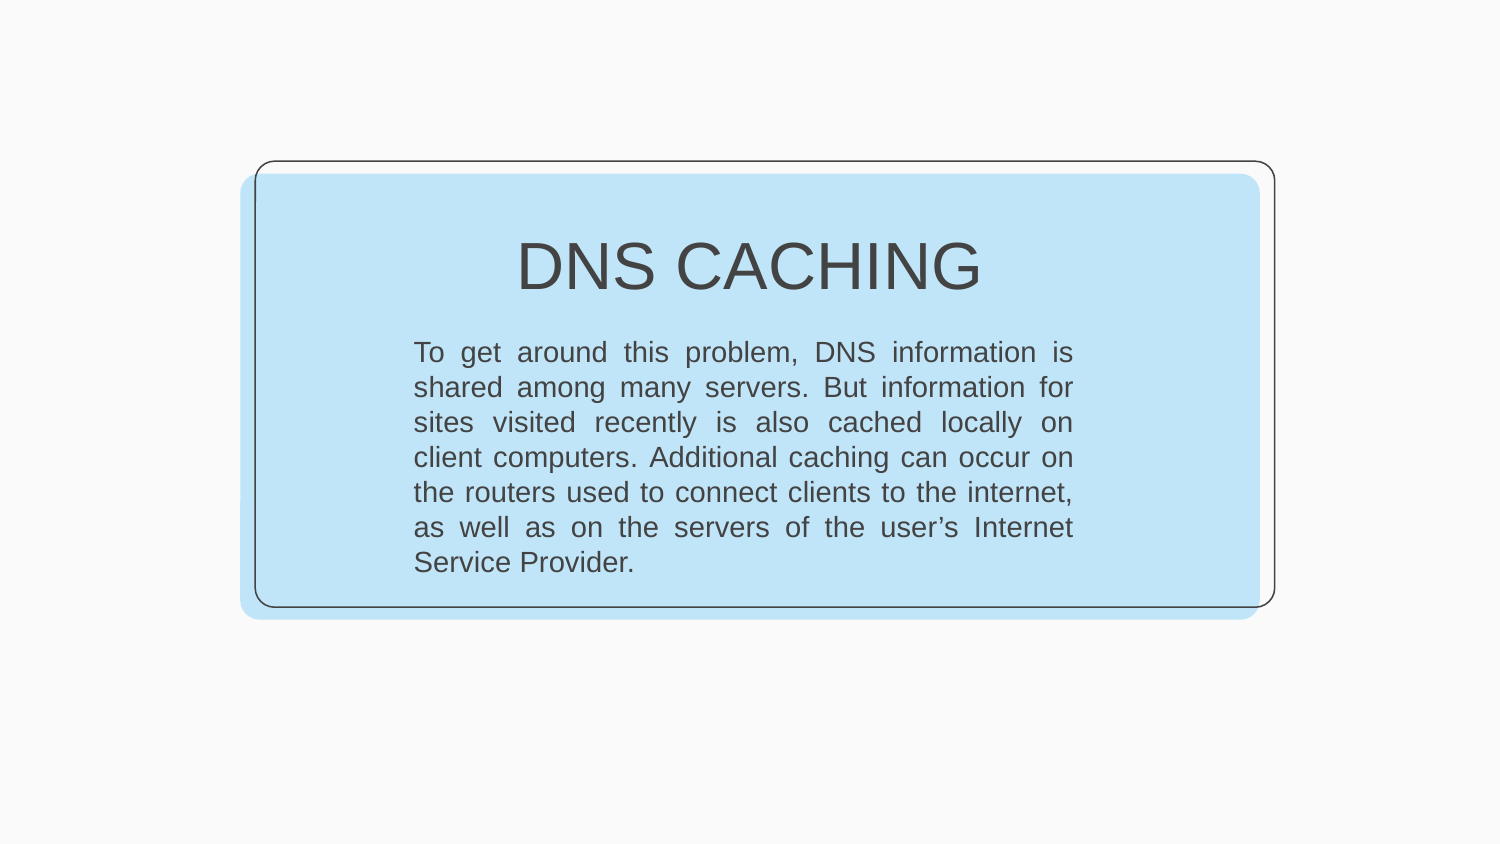

# DNS CACHING
To get around this problem, DNS information is shared among many servers. But information for sites visited recently is also cached locally on client computers. Additional caching can occur on the routers used to connect clients to the internet, as well as on the servers of the user’s Internet Service Provider.